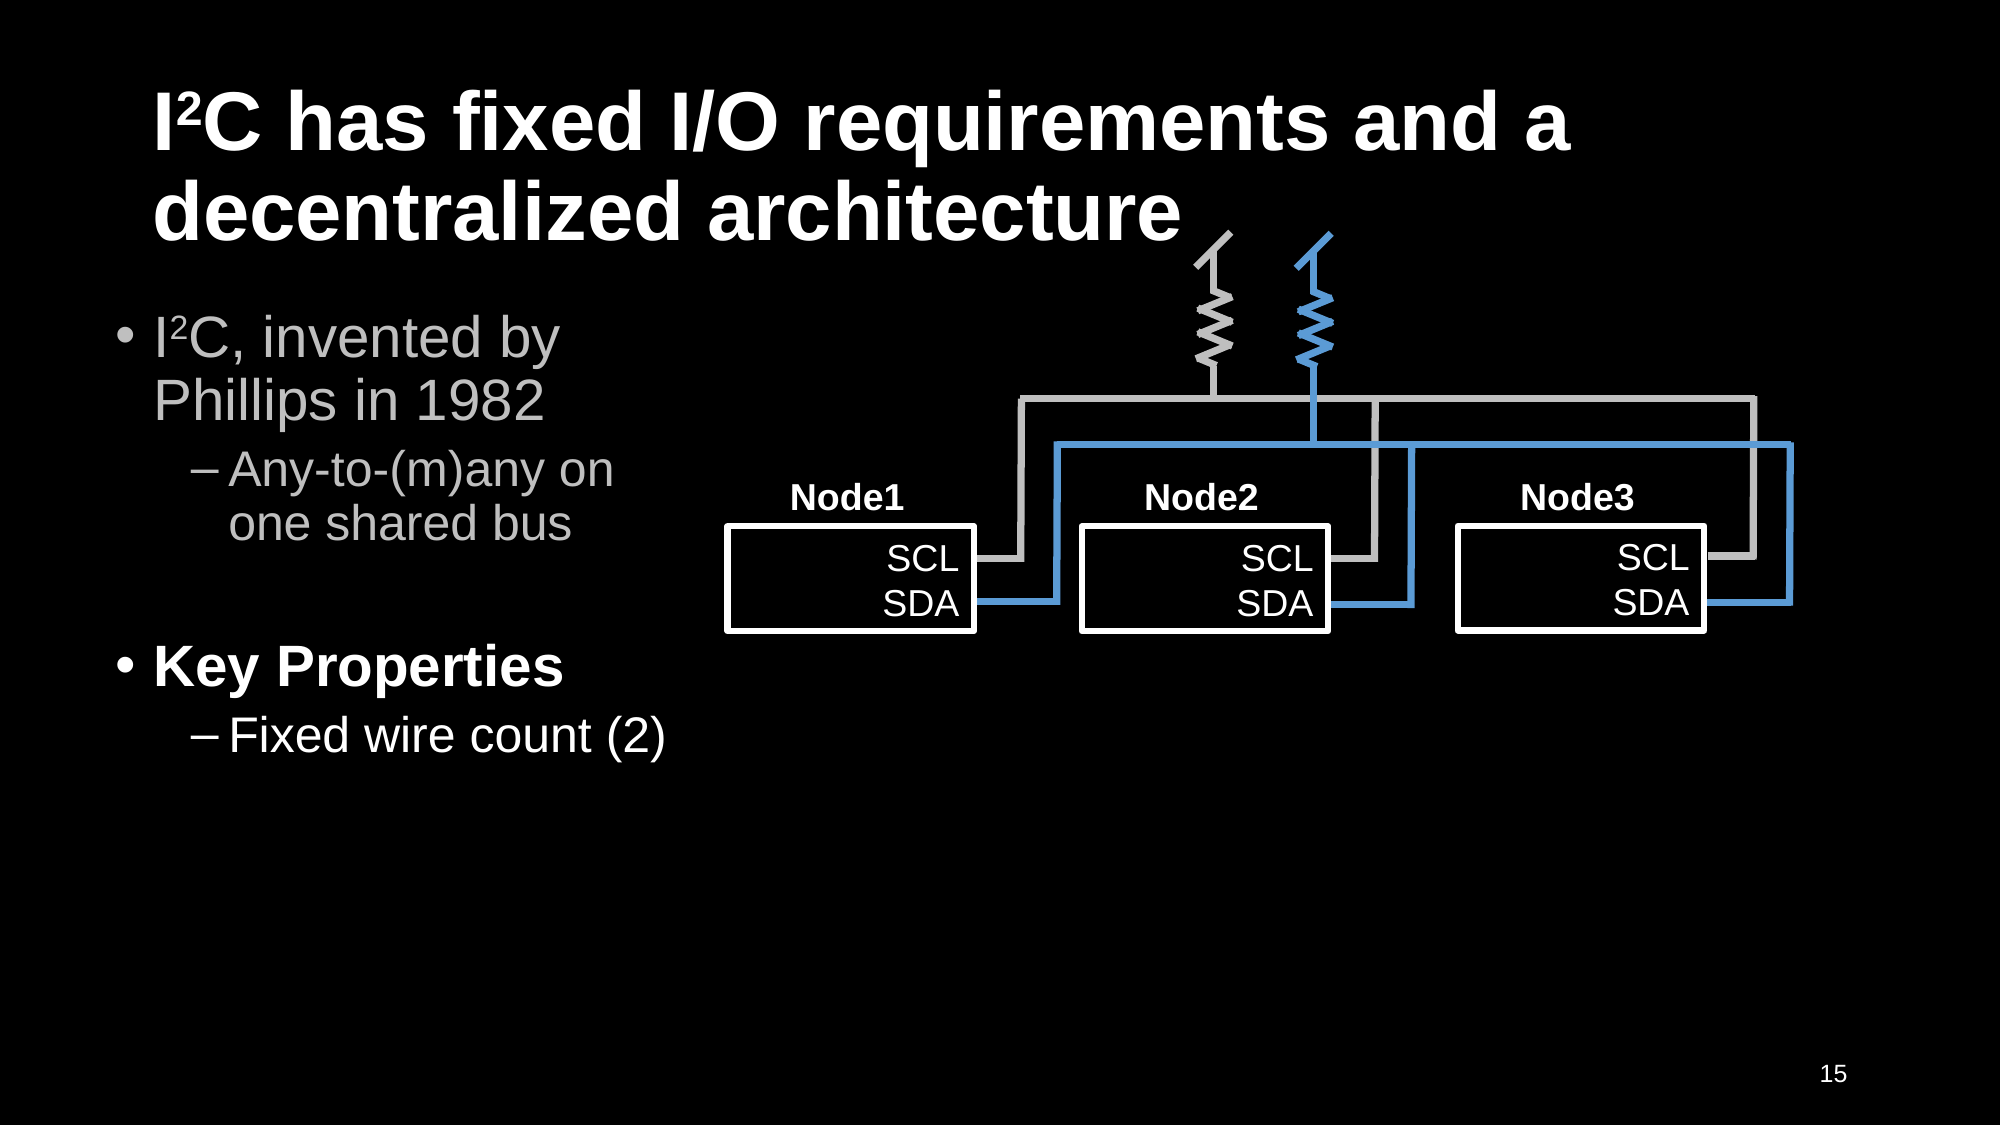

# I2C has fixed I/O requirements and a decentralized architecture
I2C, invented by Phillips in 1982
Any-to-(m)any on one shared bus

Key Properties
Fixed wire count (2)
Node3
SCL
SDA
Node1
SCL
SDA
Node2
SCL
SDA
15